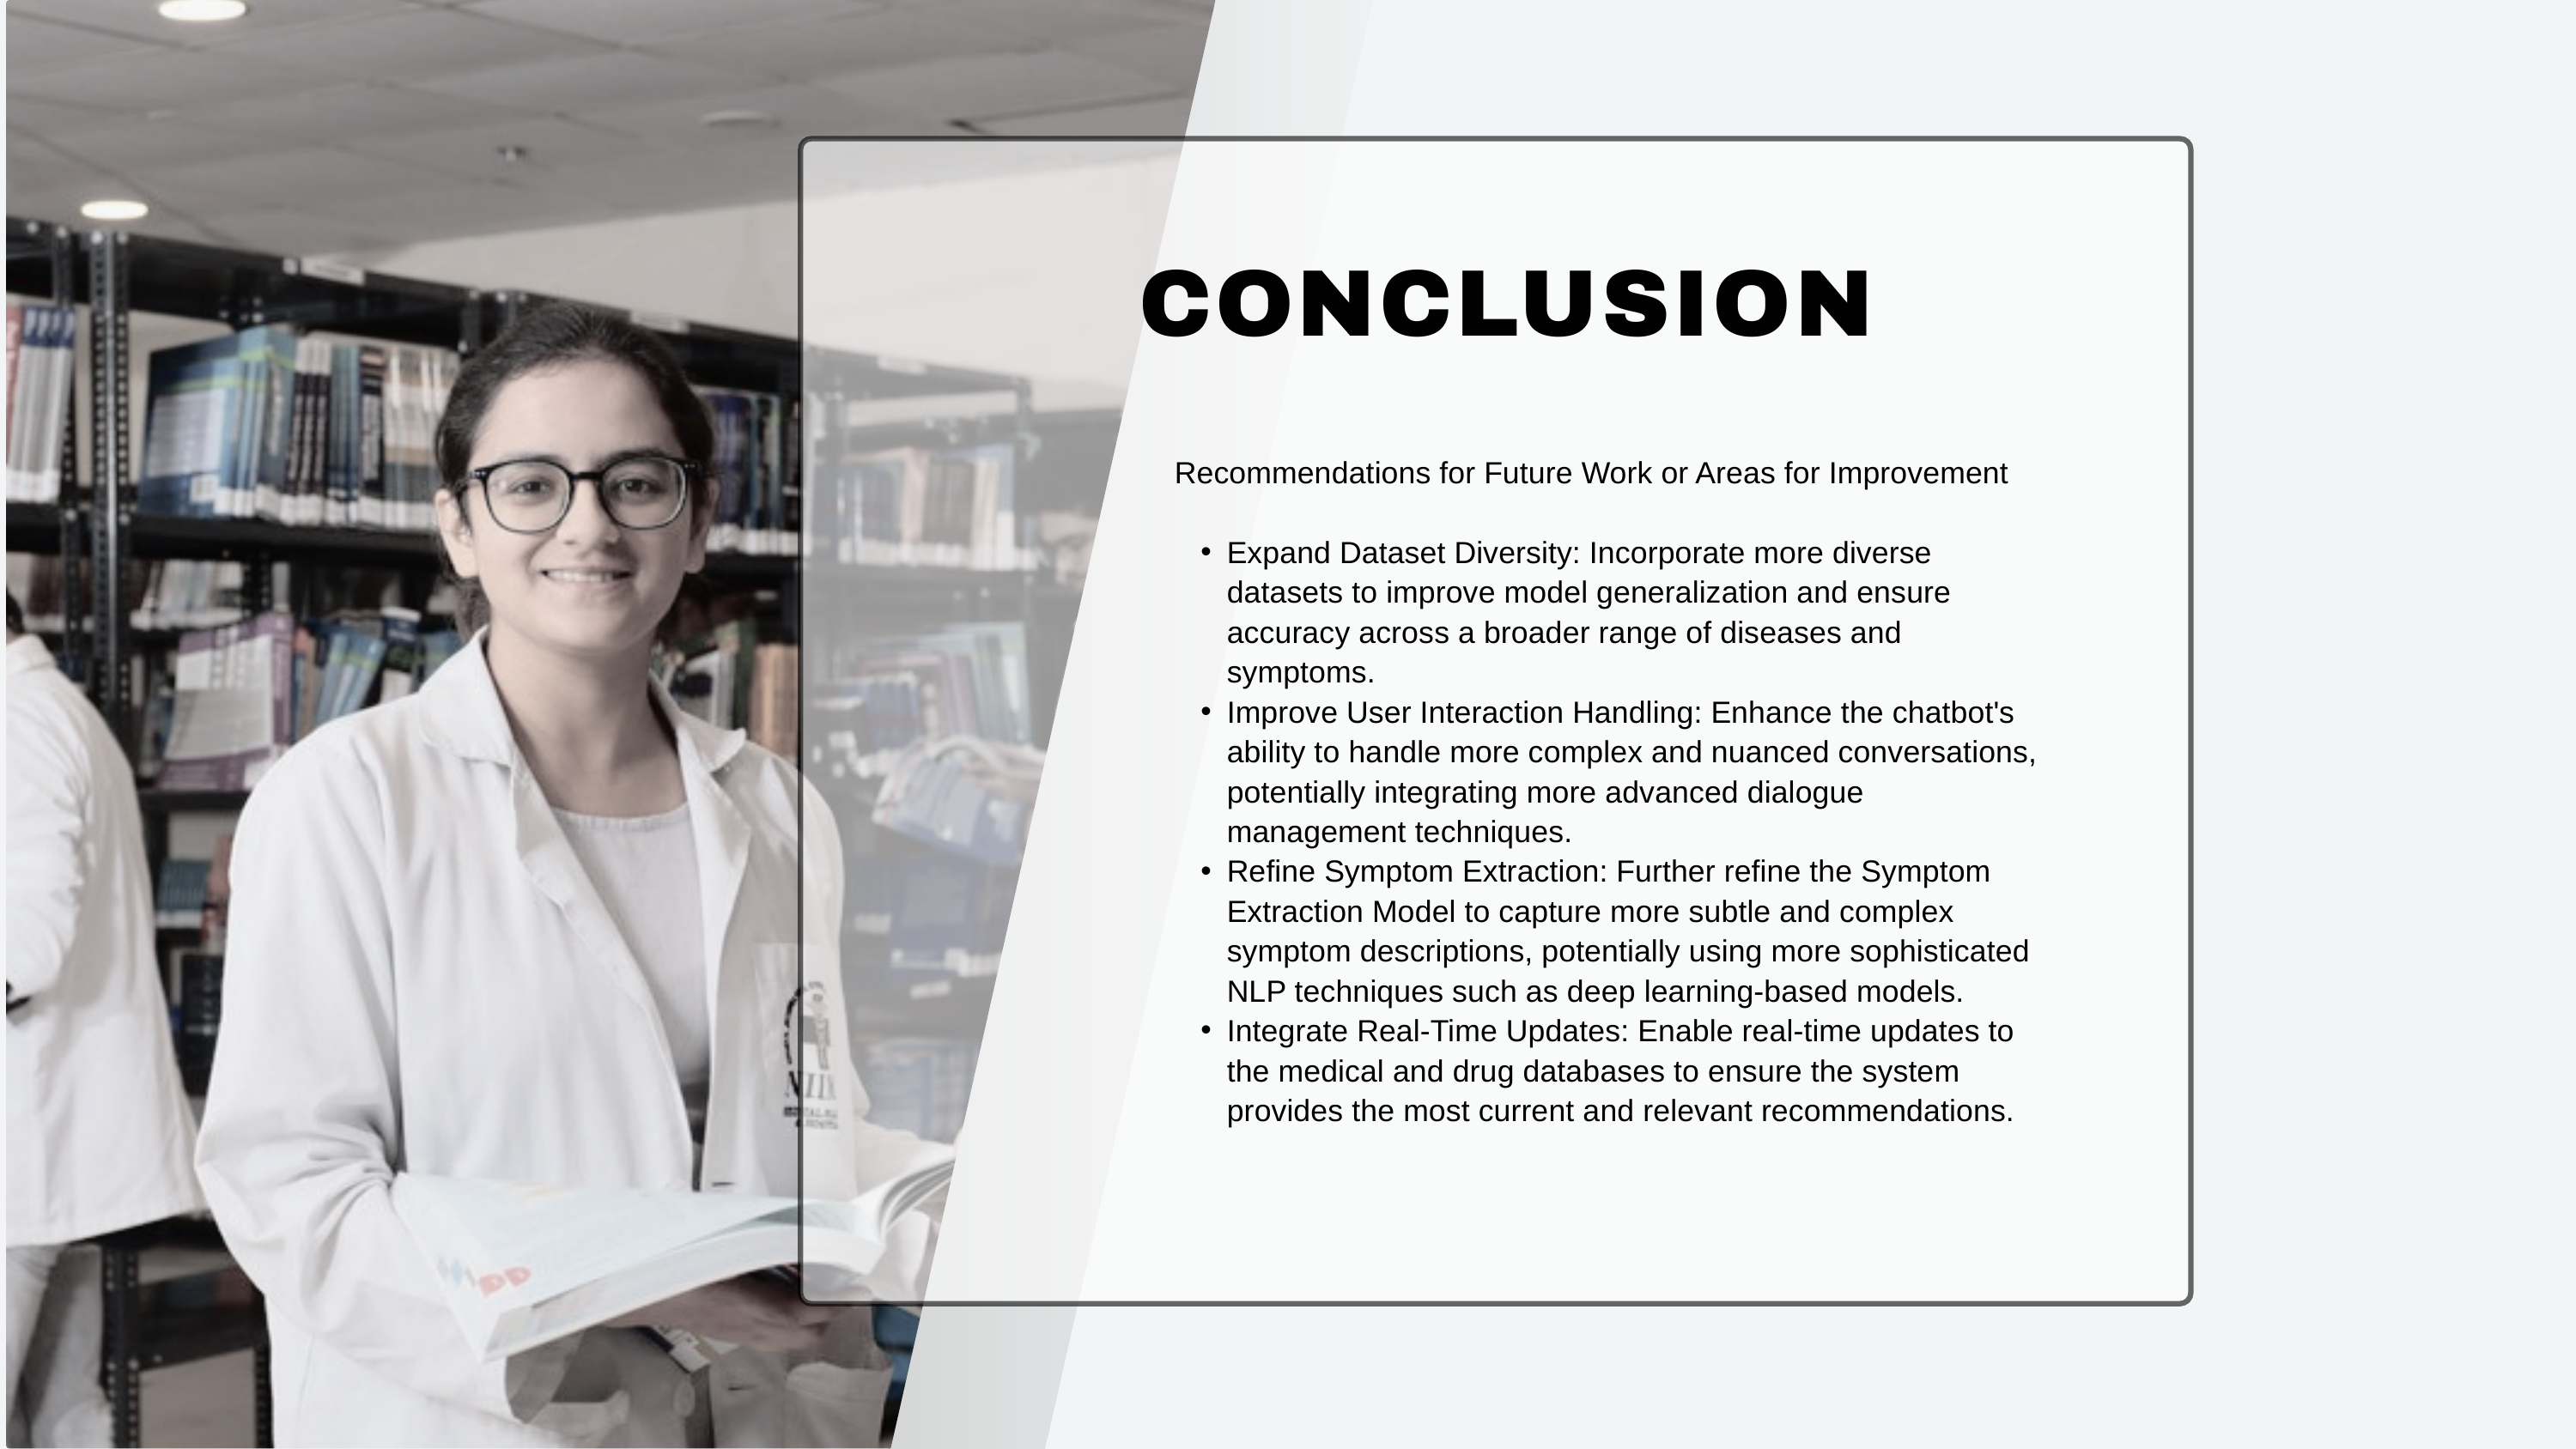

CONCLUSION
Recommendations for Future Work or Areas for Improvement

Expand Dataset Diversity: Incorporate more diverse datasets to improve model generalization and ensure accuracy across a broader range of diseases and symptoms.
Improve User Interaction Handling: Enhance the chatbot's ability to handle more complex and nuanced conversations, potentially integrating more advanced dialogue management techniques.
Refine Symptom Extraction: Further refine the Symptom Extraction Model to capture more subtle and complex symptom descriptions, potentially using more sophisticated NLP techniques such as deep learning-based models.
Integrate Real-Time Updates: Enable real-time updates to the medical and drug databases to ensure the system provides the most current and relevant recommendations.